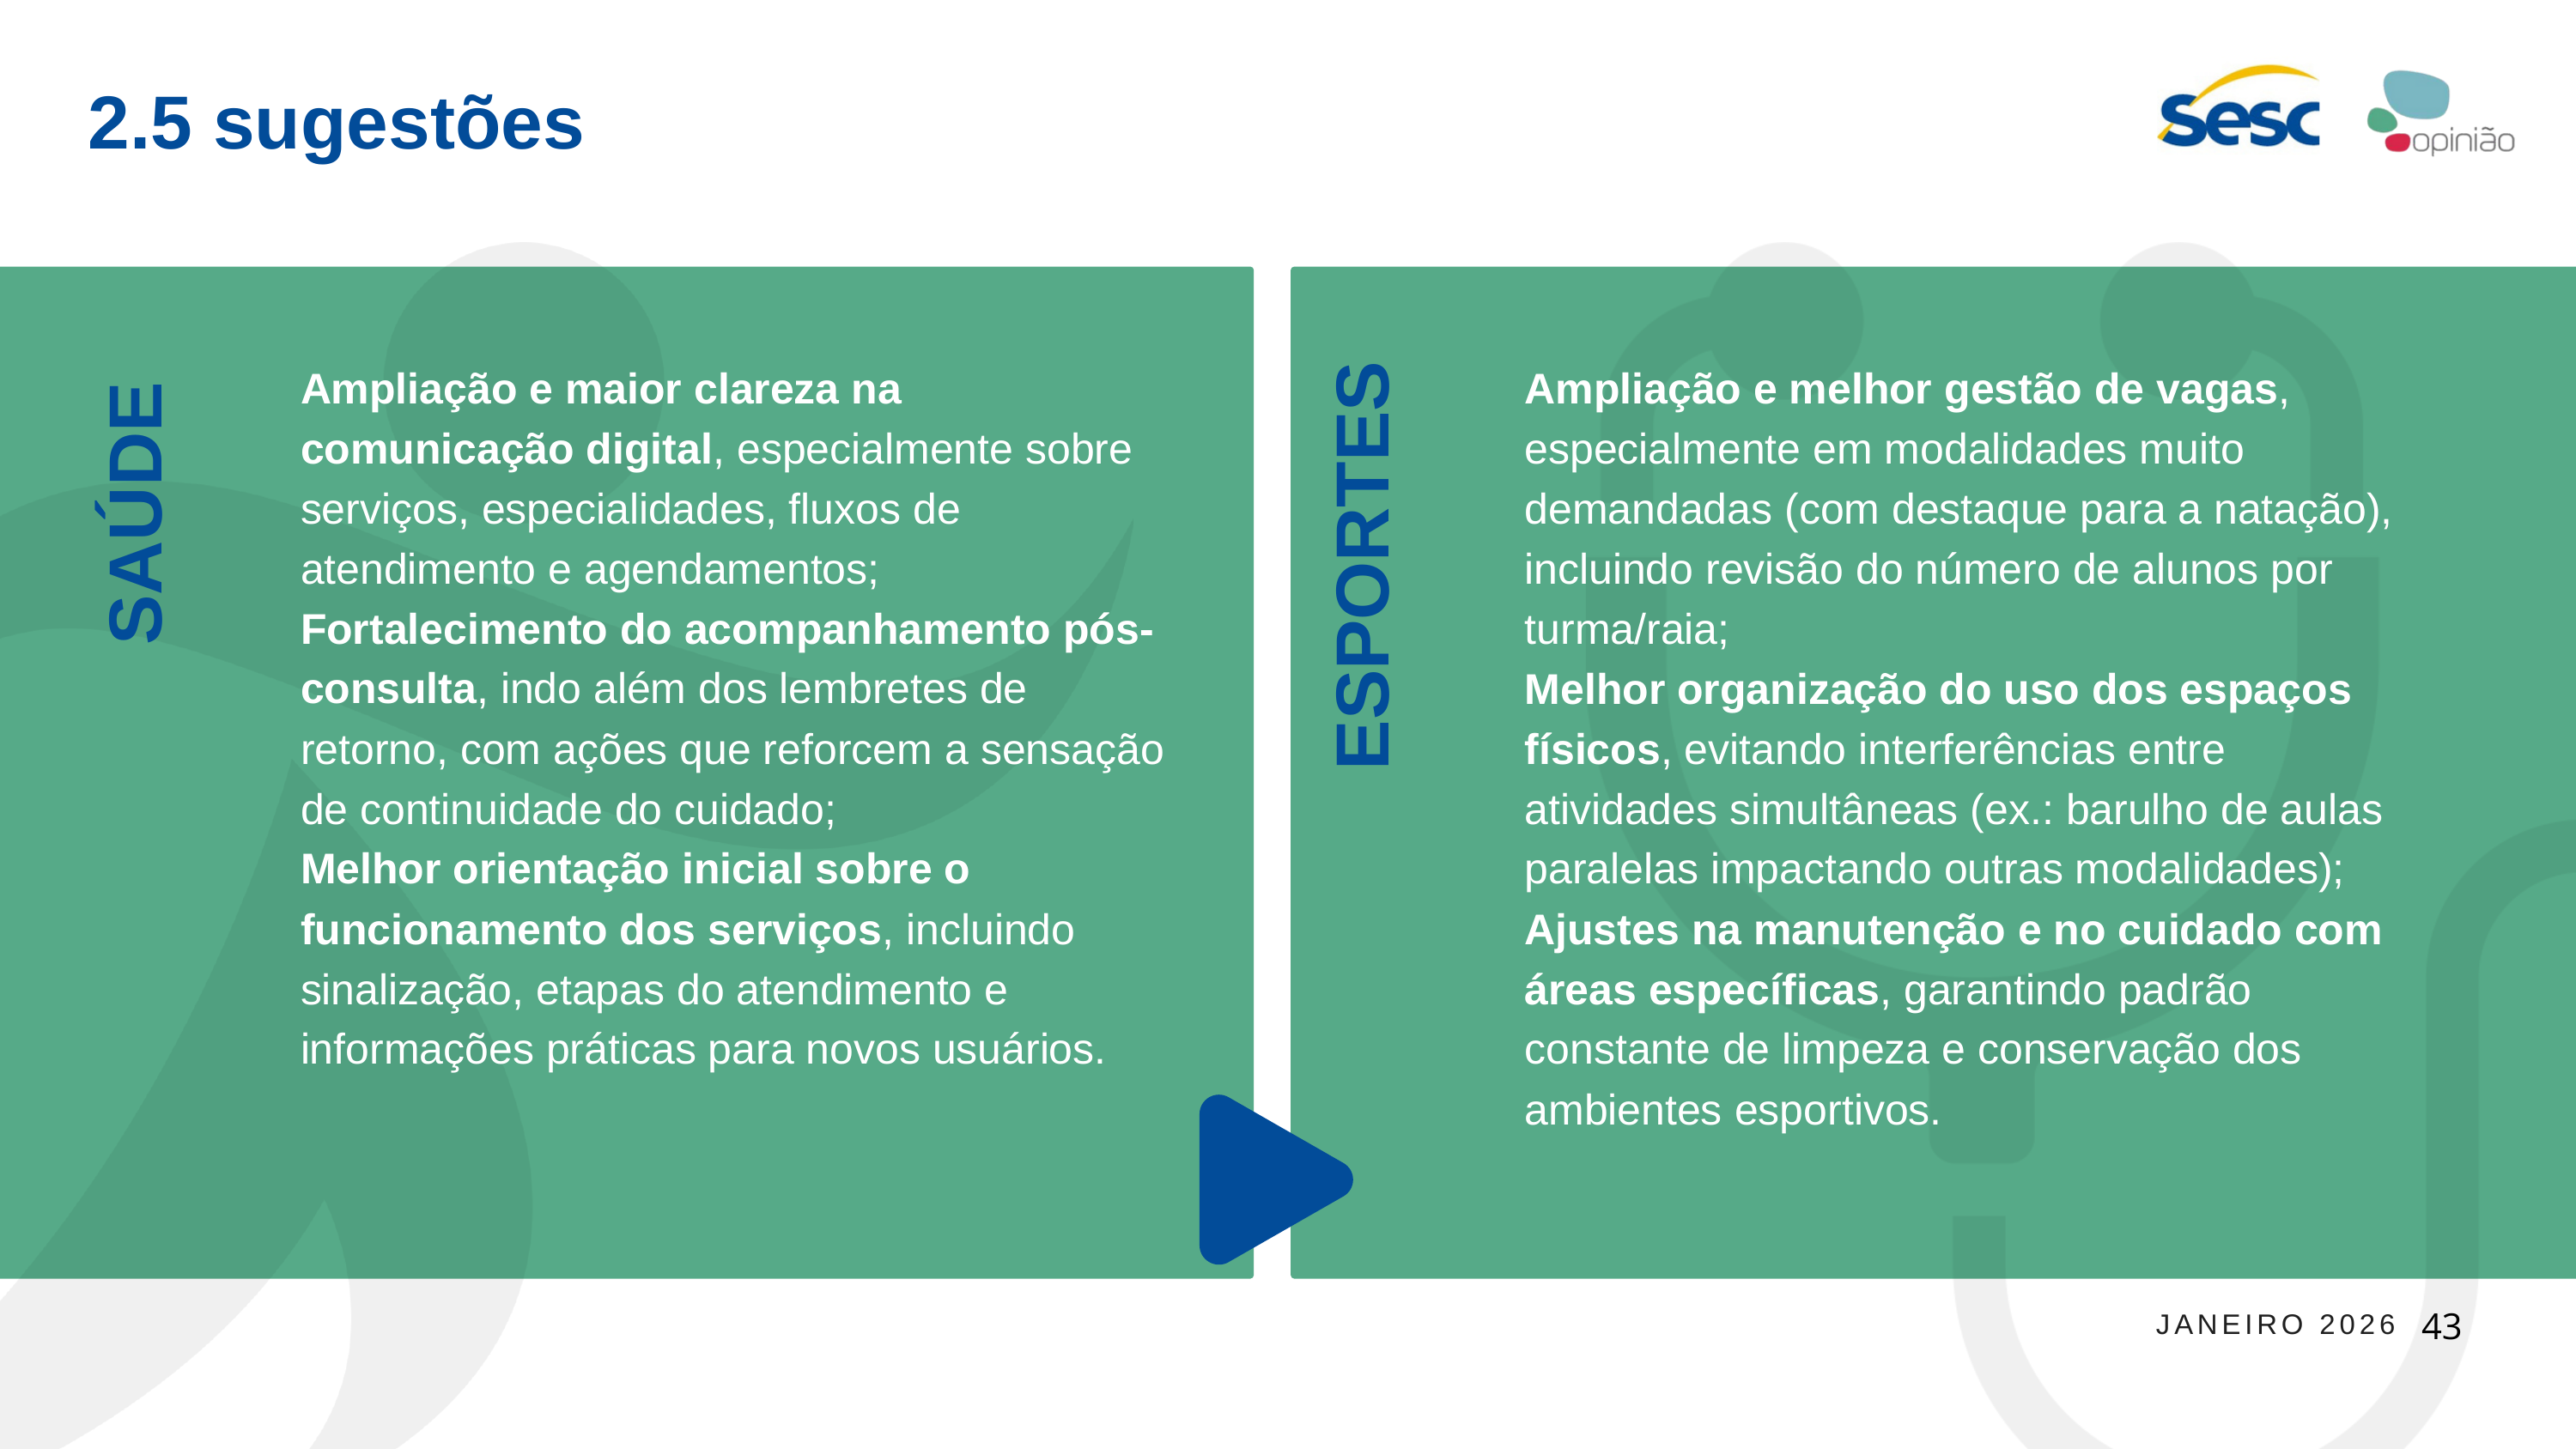

2.5 sugestões

Ampliação e maior clareza na comunicação digital, especialmente sobre serviços, especialidades, fluxos de atendimento e agendamentos;
Fortalecimento do acompanhamento pós-consulta, indo além dos lembretes de retorno, com ações que reforcem a sensação de continuidade do cuidado;
Melhor orientação inicial sobre o funcionamento dos serviços, incluindo sinalização, etapas do atendimento e informações práticas para novos usuários.
Ampliação e melhor gestão de vagas, especialmente em modalidades muito demandadas (com destaque para a natação), incluindo revisão do número de alunos por turma/raia;
Melhor organização do uso dos espaços físicos, evitando interferências entre atividades simultâneas (ex.: barulho de aulas paralelas impactando outras modalidades);
Ajustes na manutenção e no cuidado com áreas específicas, garantindo padrão constante de limpeza e conservação dos ambientes esportivos.
SAÚDE
ESPORTES

43
JANEIRO 2026